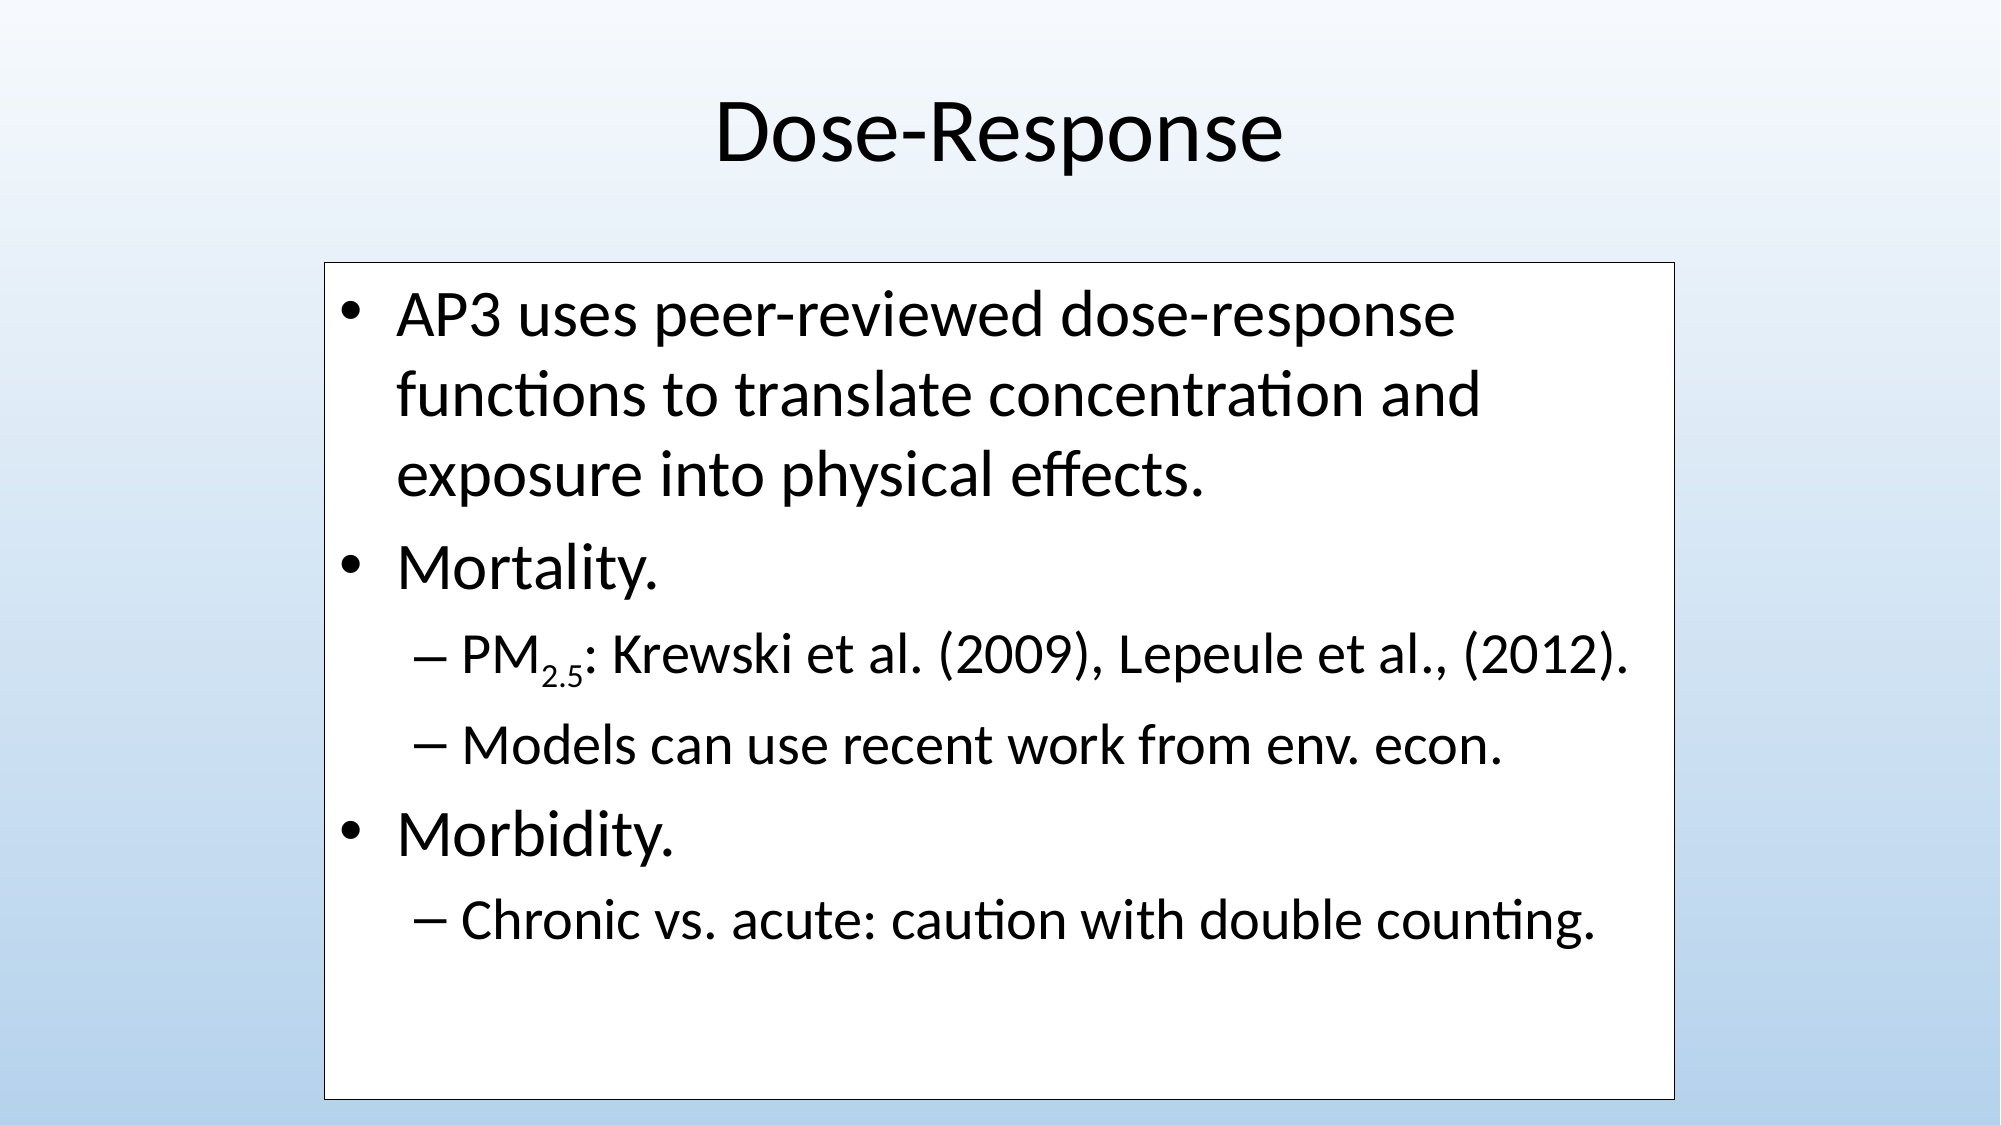

Dose-Response
AP3 uses peer-reviewed dose-response functions to translate concentration and exposure into physical effects.
Mortality.
PM2.5: Krewski et al. (2009), Lepeule et al., (2012).
Models can use recent work from env. econ.
Morbidity.
Chronic vs. acute: caution with double counting.